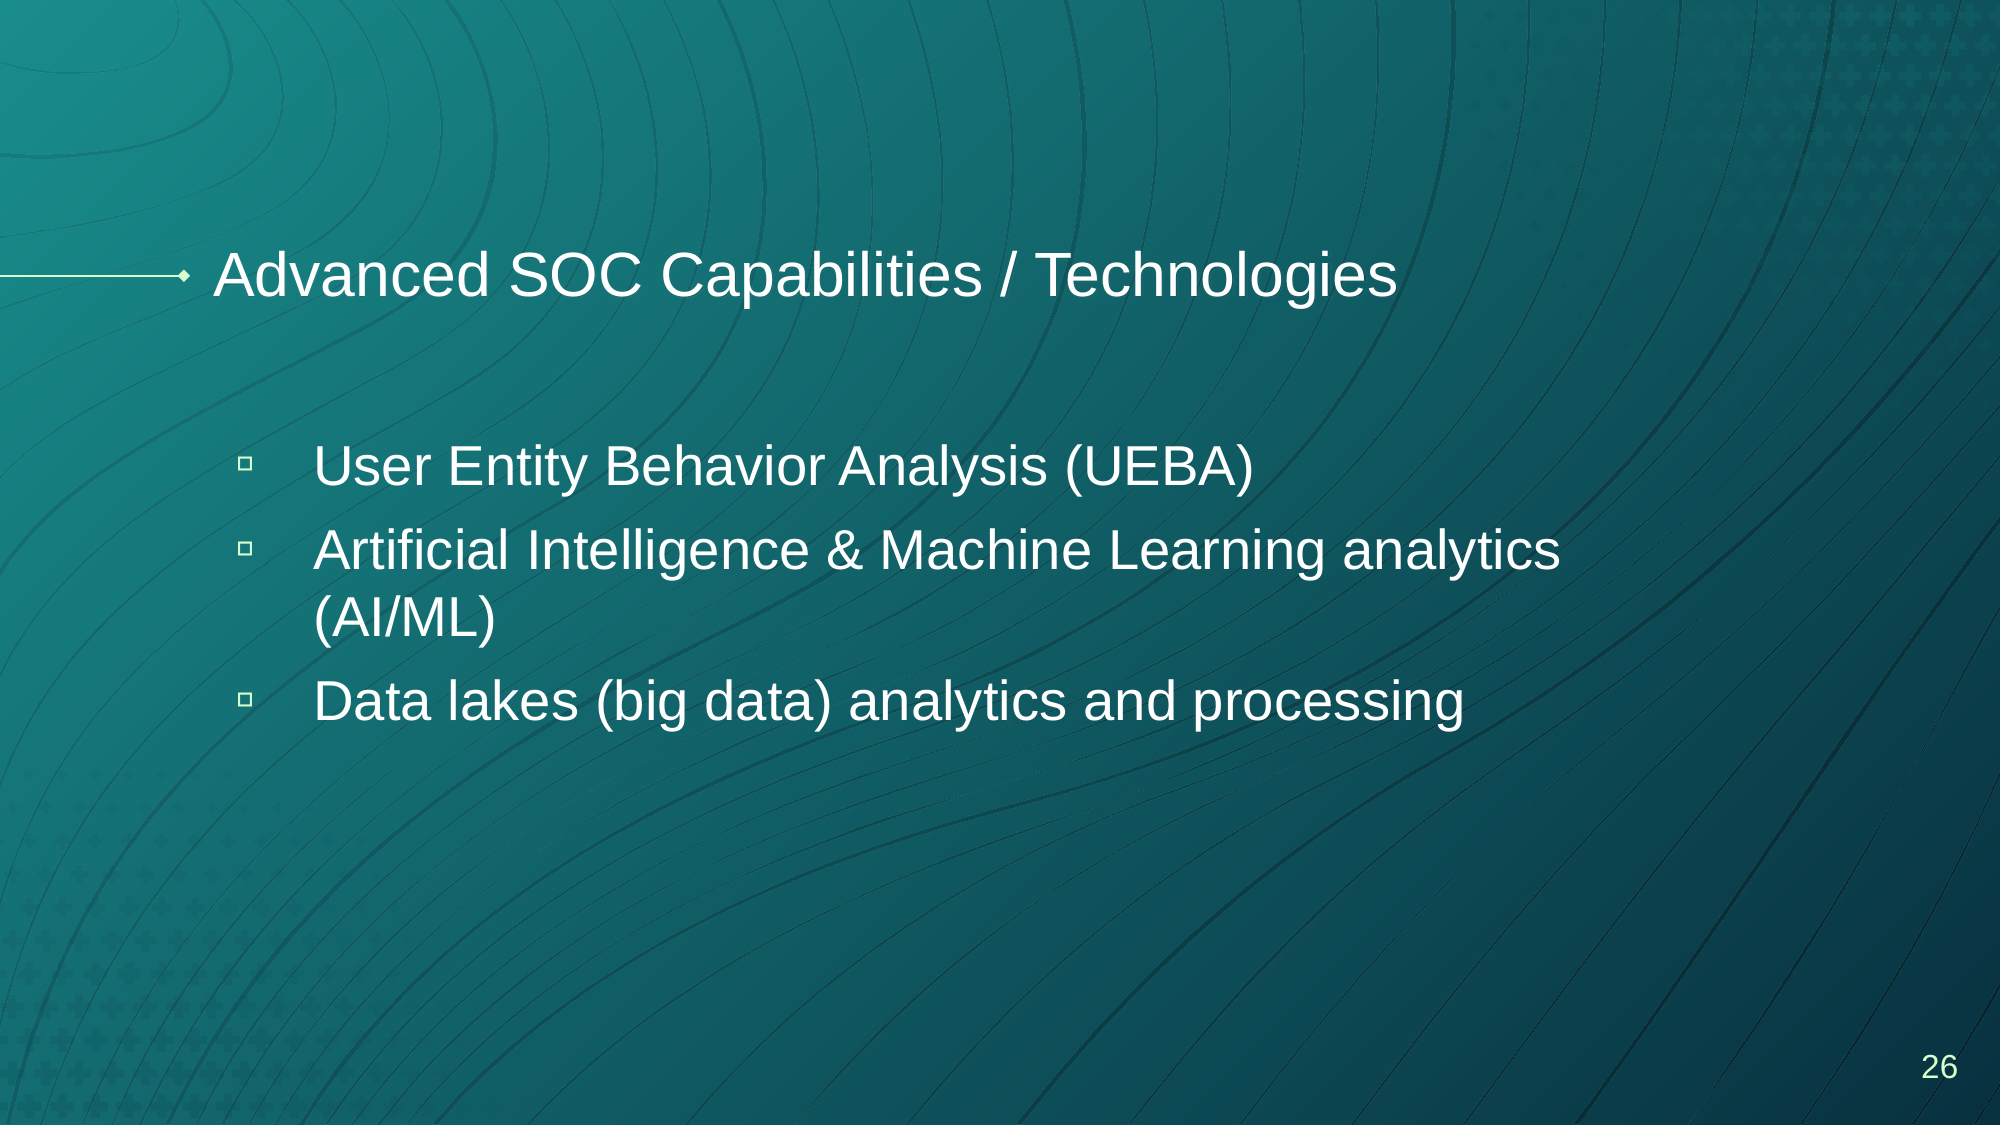

# Advanced SOC Capabilities / Technologies

User Entity Behavior Analysis (UEBA)
Artificial Intelligence & Machine Learning analytics (AI/ML)
Data lakes (big data) analytics and processing
26